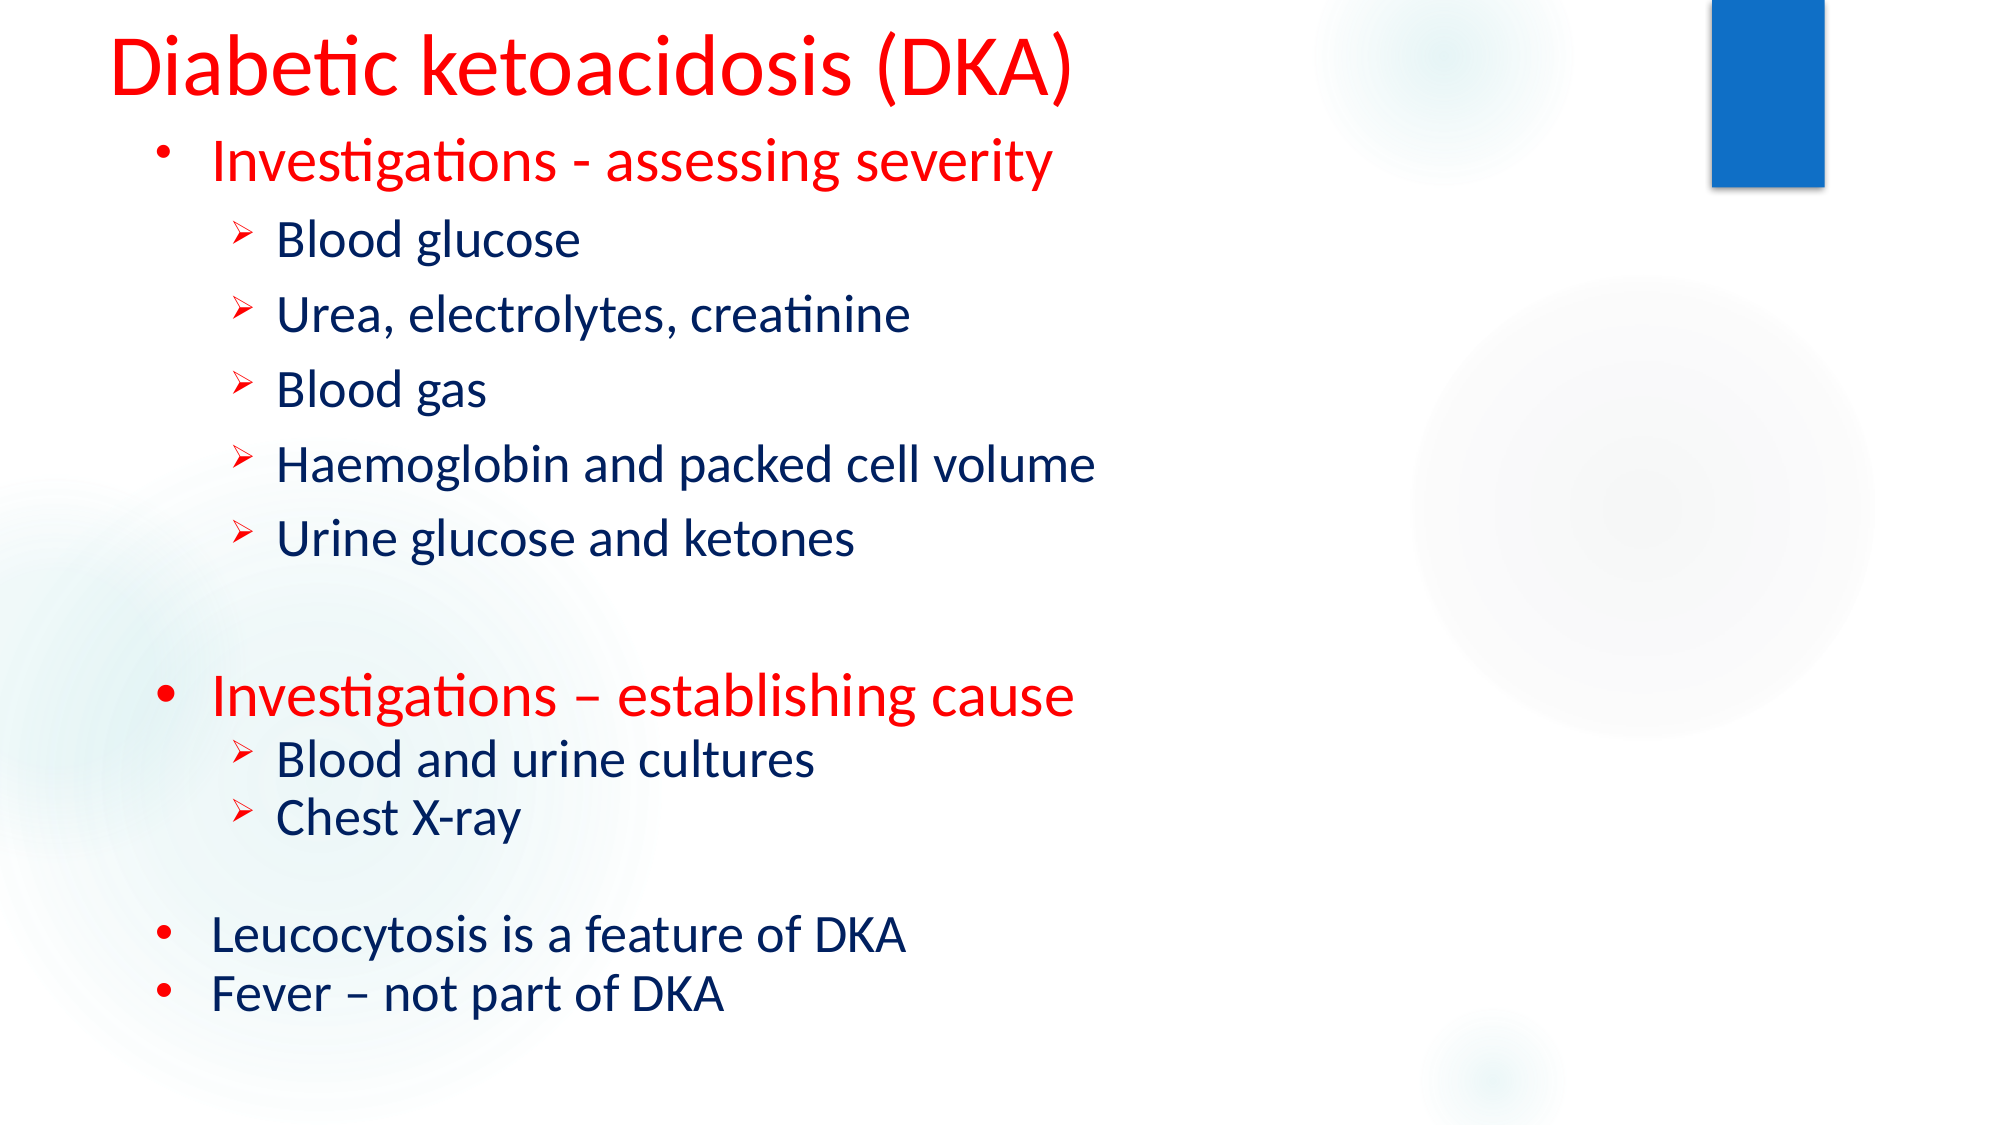

# Diabetic ketoacidosis (DKA)
Investigations - assessing severity
Blood glucose
Urea, electrolytes, creatinine
Blood gas
Haemoglobin and packed cell volume
Urine glucose and ketones

Investigations – establishing cause
Blood and urine cultures
Chest X-ray

Leucocytosis is a feature of DKA
Fever – not part of DKA